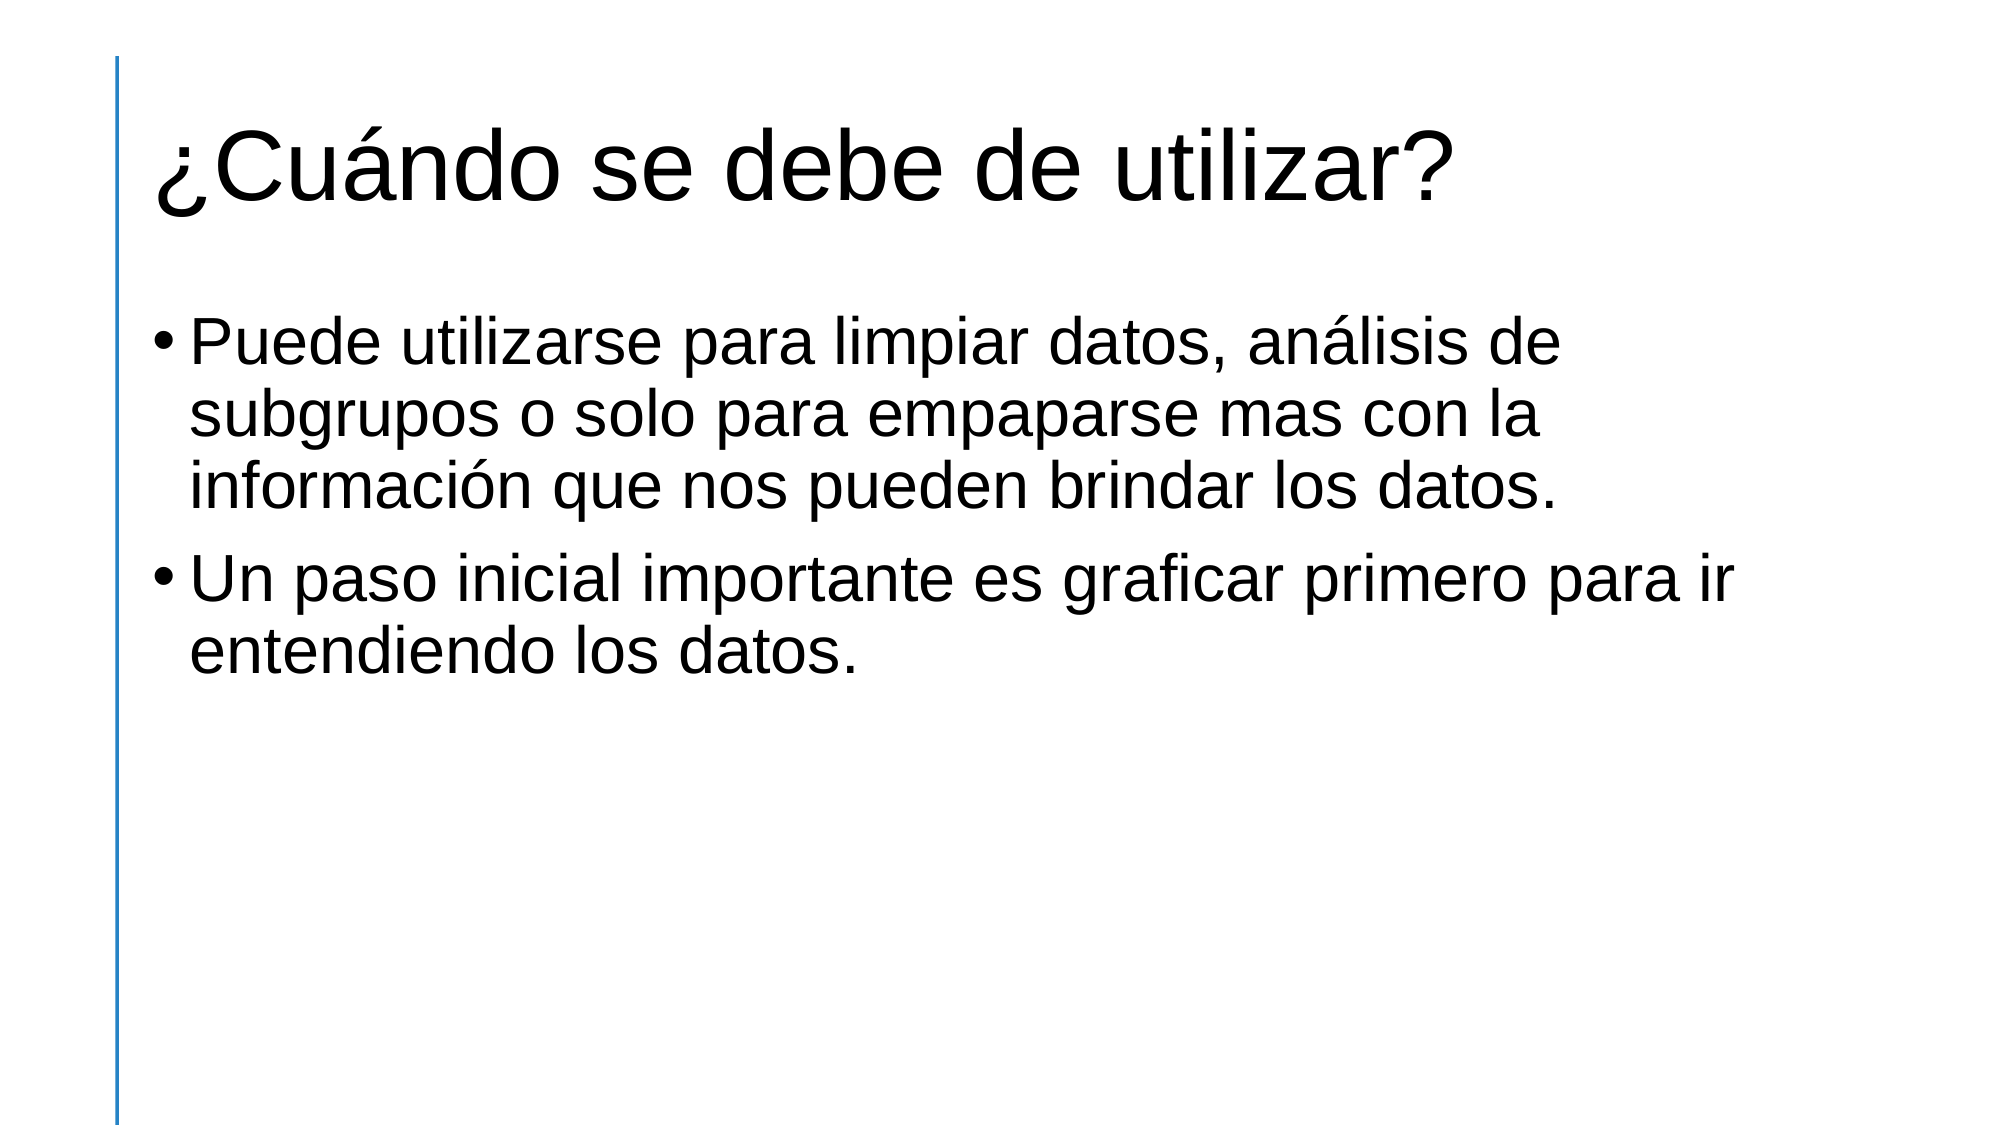

# ¿Cuándo se debe de utilizar?
Puede utilizarse para limpiar datos, análisis de subgrupos o solo para empaparse mas con la información que nos pueden brindar los datos.
Un paso inicial importante es graficar primero para ir entendiendo los datos.